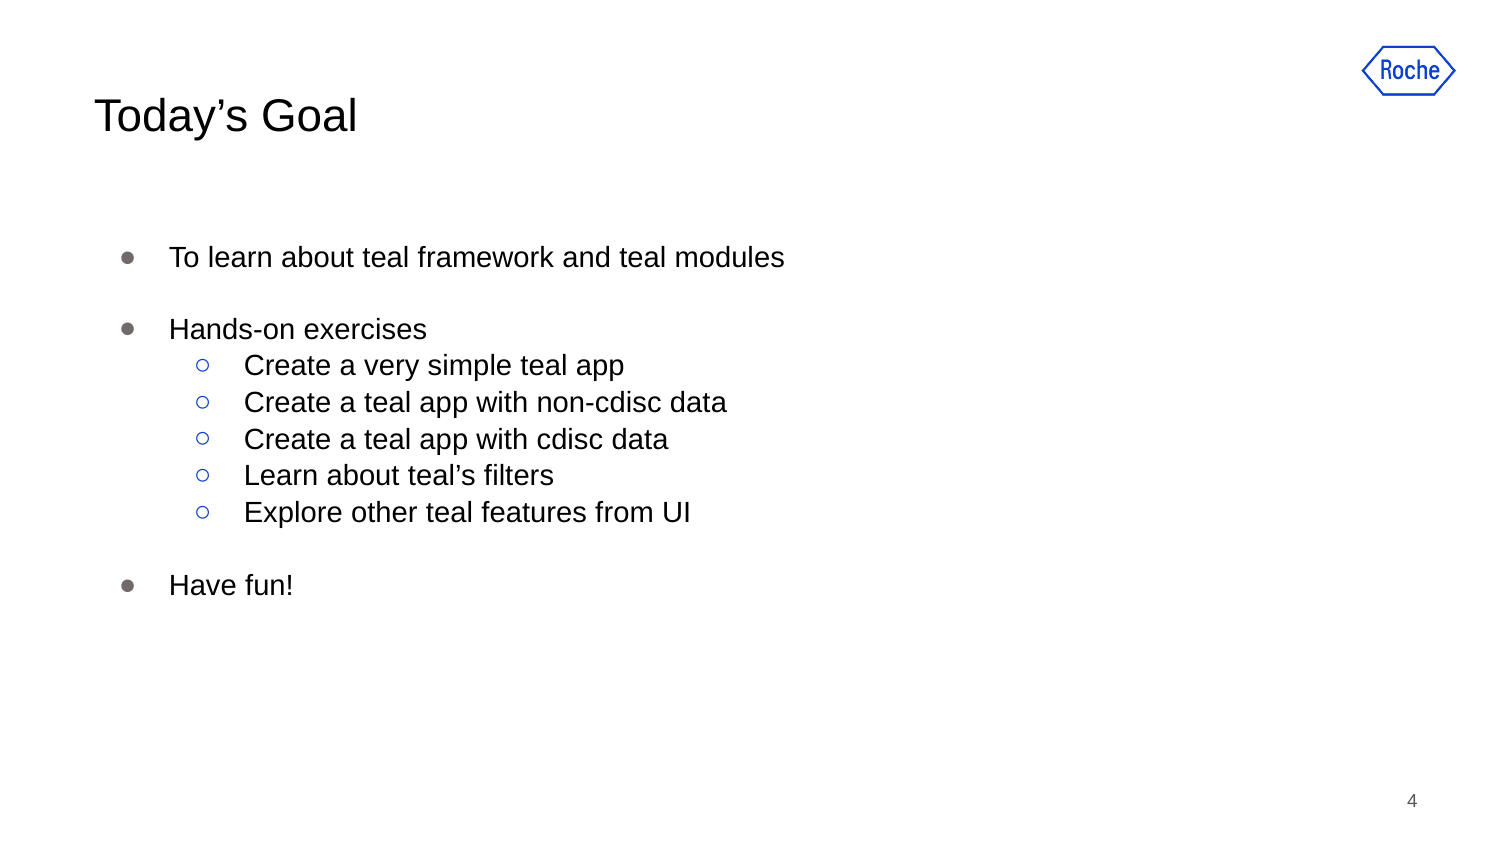

# Today’s Goal

To learn about teal framework and teal modules
Hands-on exercises
Create a very simple teal app
Create a teal app with non-cdisc data
Create a teal app with cdisc data
Learn about teal’s filters
Explore other teal features from UI
Have fun!